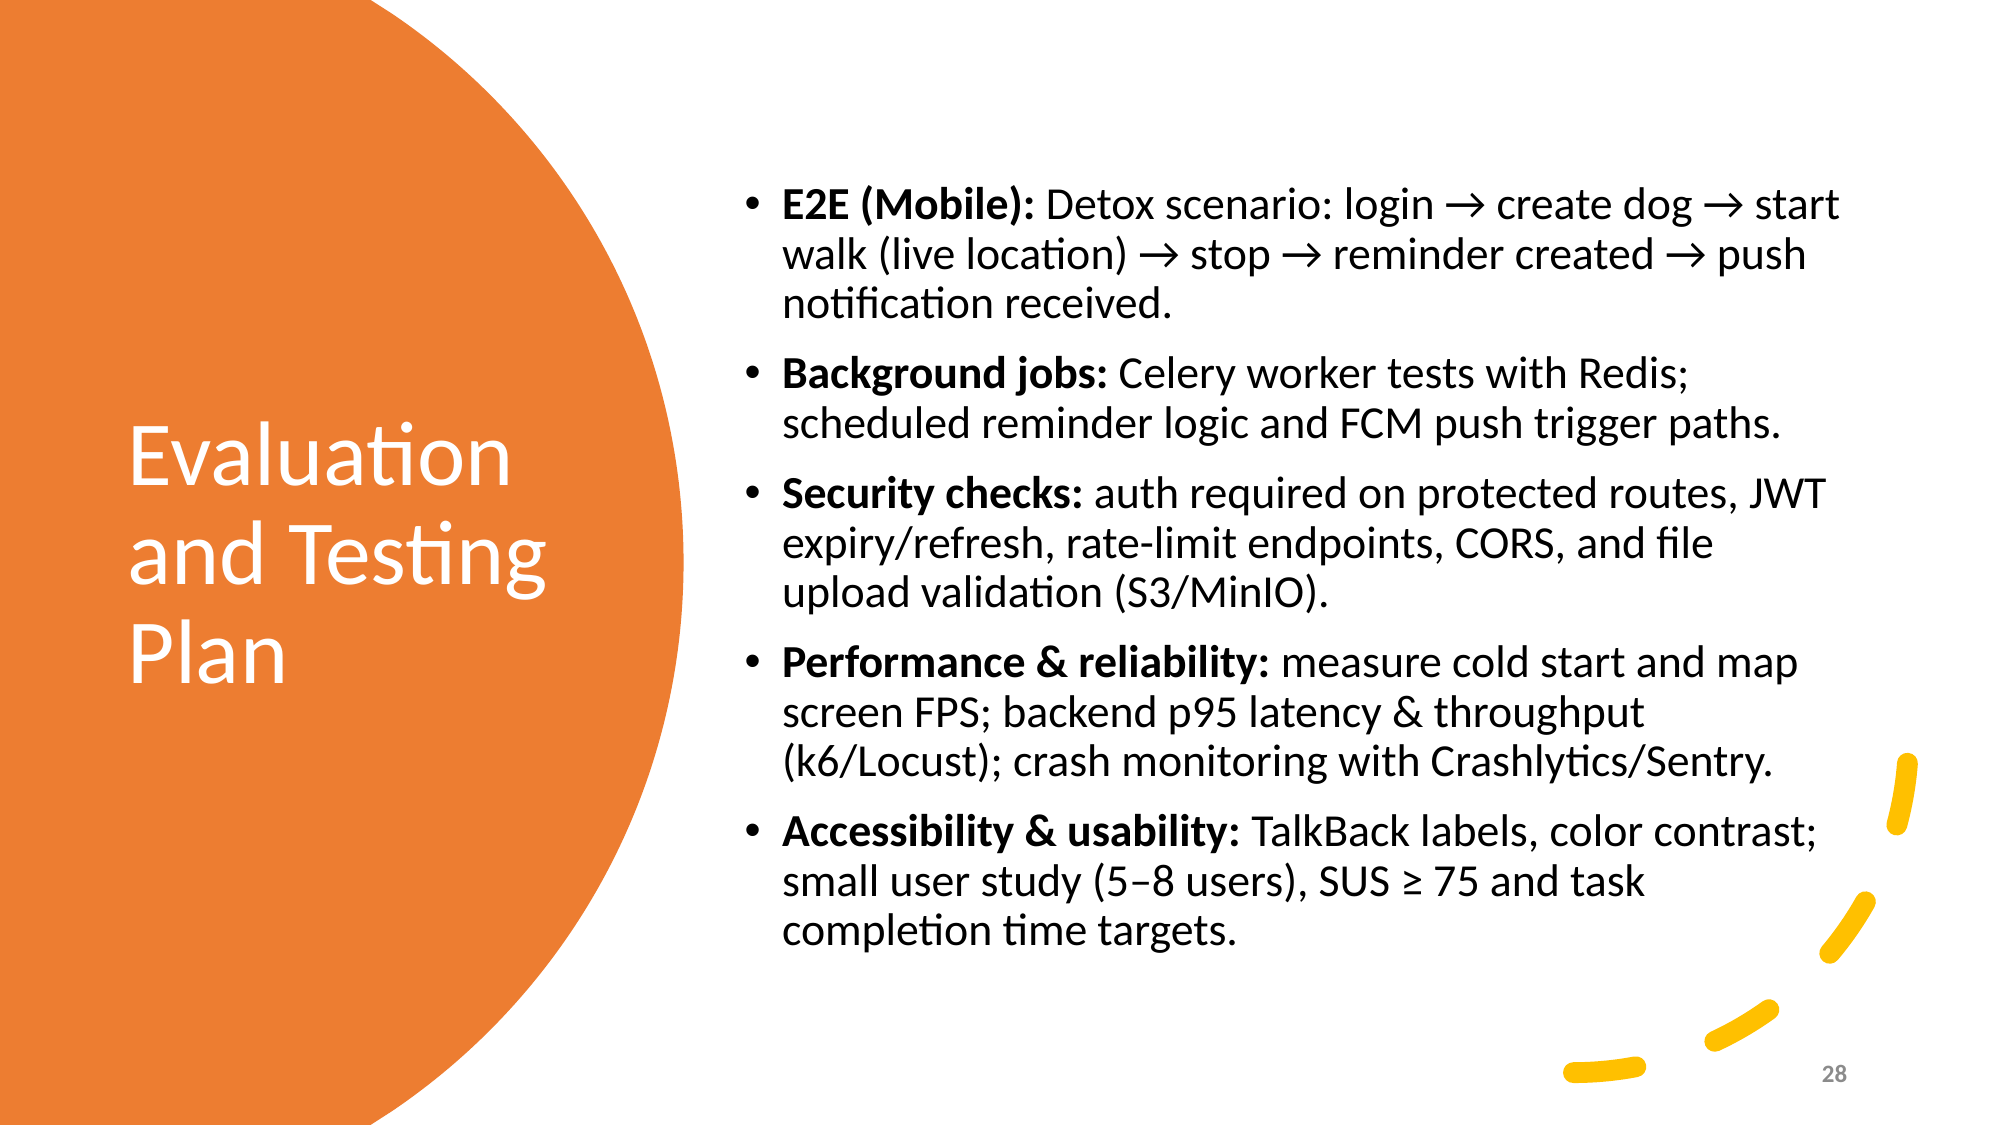

E2E (Mobile): Detox scenario: login → create dog → start walk (live location) → stop → reminder created → push notification received.
Background jobs: Celery worker tests with Redis; scheduled reminder logic and FCM push trigger paths.
Security checks: auth required on protected routes, JWT expiry/refresh, rate-limit endpoints, CORS, and file upload validation (S3/MinIO).
Performance & reliability: measure cold start and map screen FPS; backend p95 latency & throughput (k6/Locust); crash monitoring with Crashlytics/Sentry.
Accessibility & usability: TalkBack labels, color contrast; small user study (5–8 users), SUS ≥ 75 and task completion time targets.

# Evaluation and Testing Plan

28